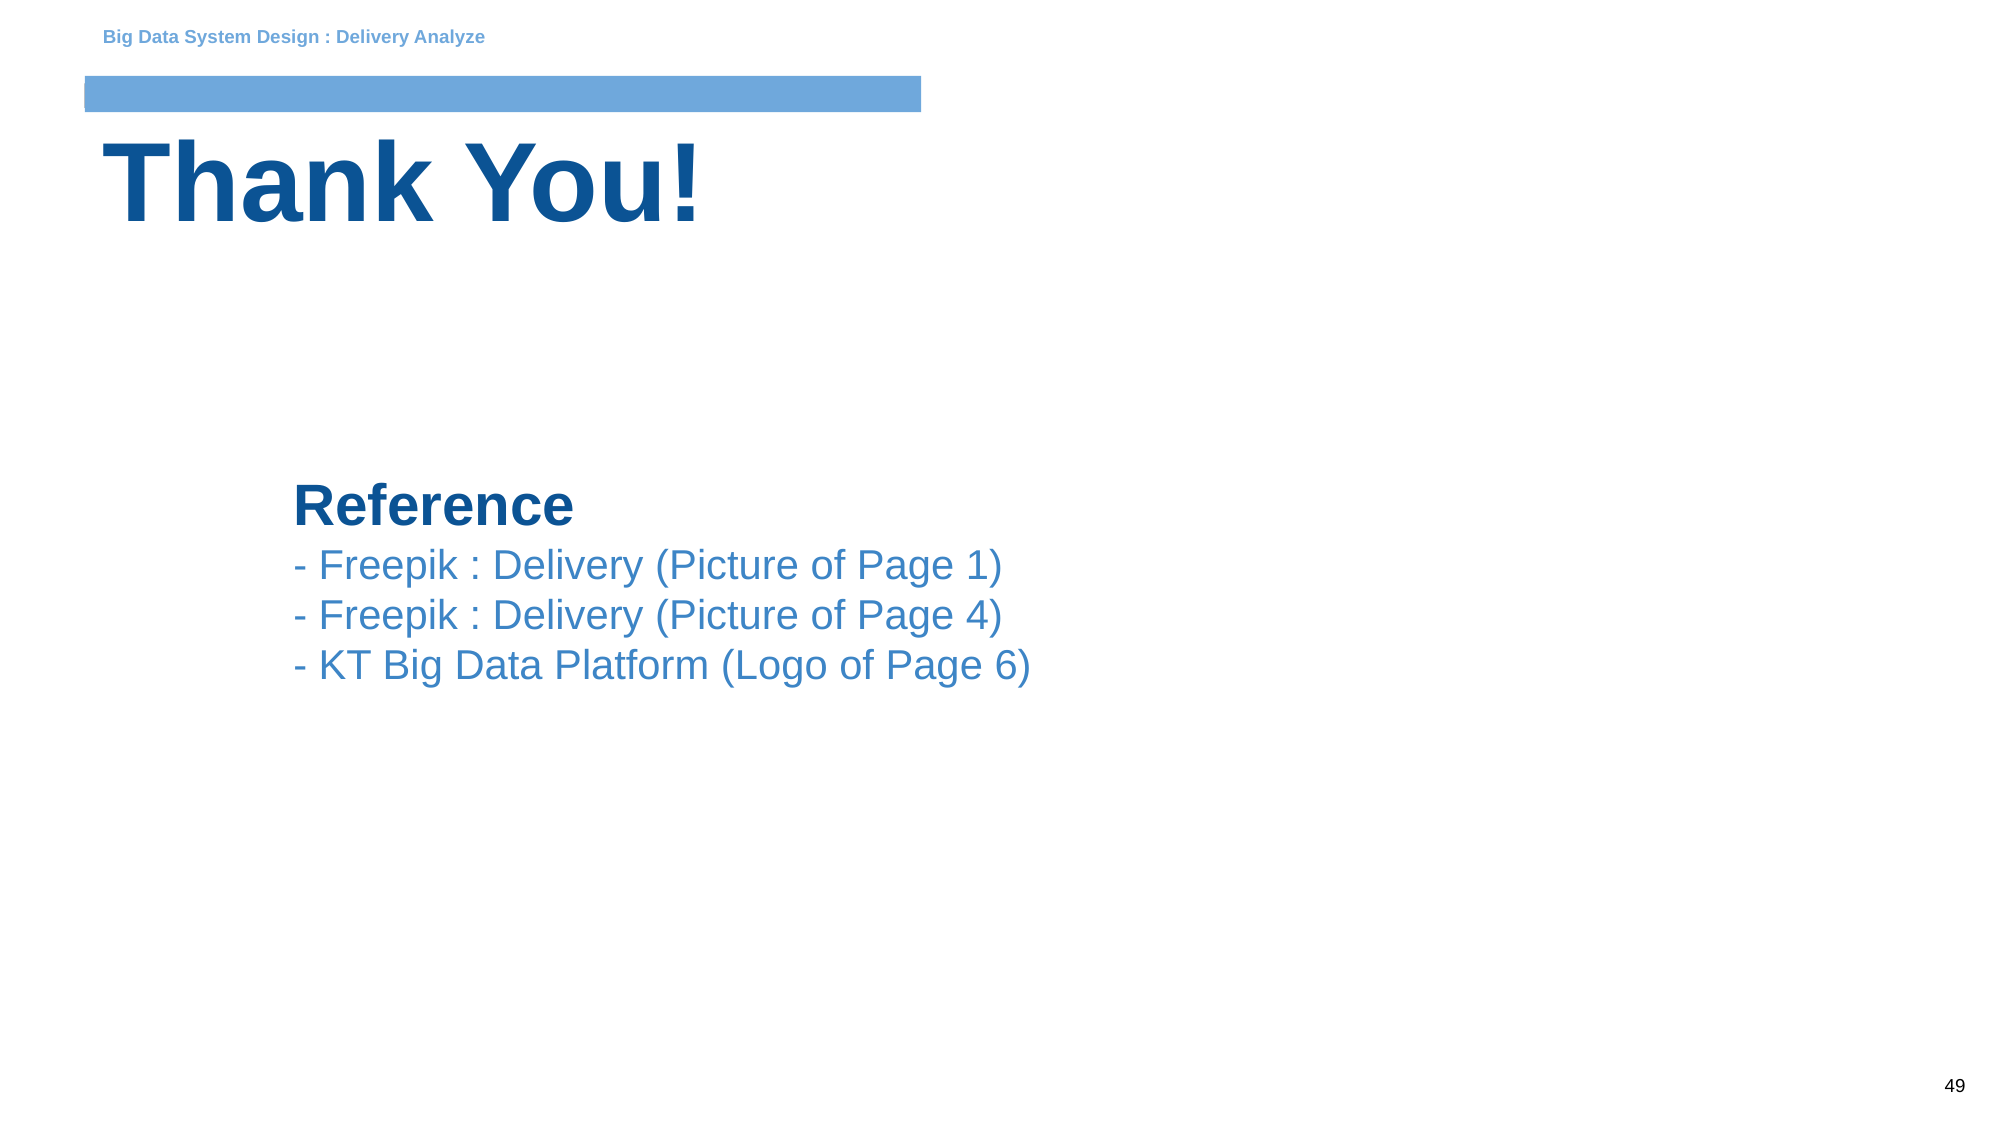

Big Data System Design : Delivery Analyze

# Thank You!
Reference
- Freepik : Delivery (Picture of Page 1)
- Freepik : Delivery (Picture of Page 4)
- KT Big Data Platform (Logo of Page 6)

49